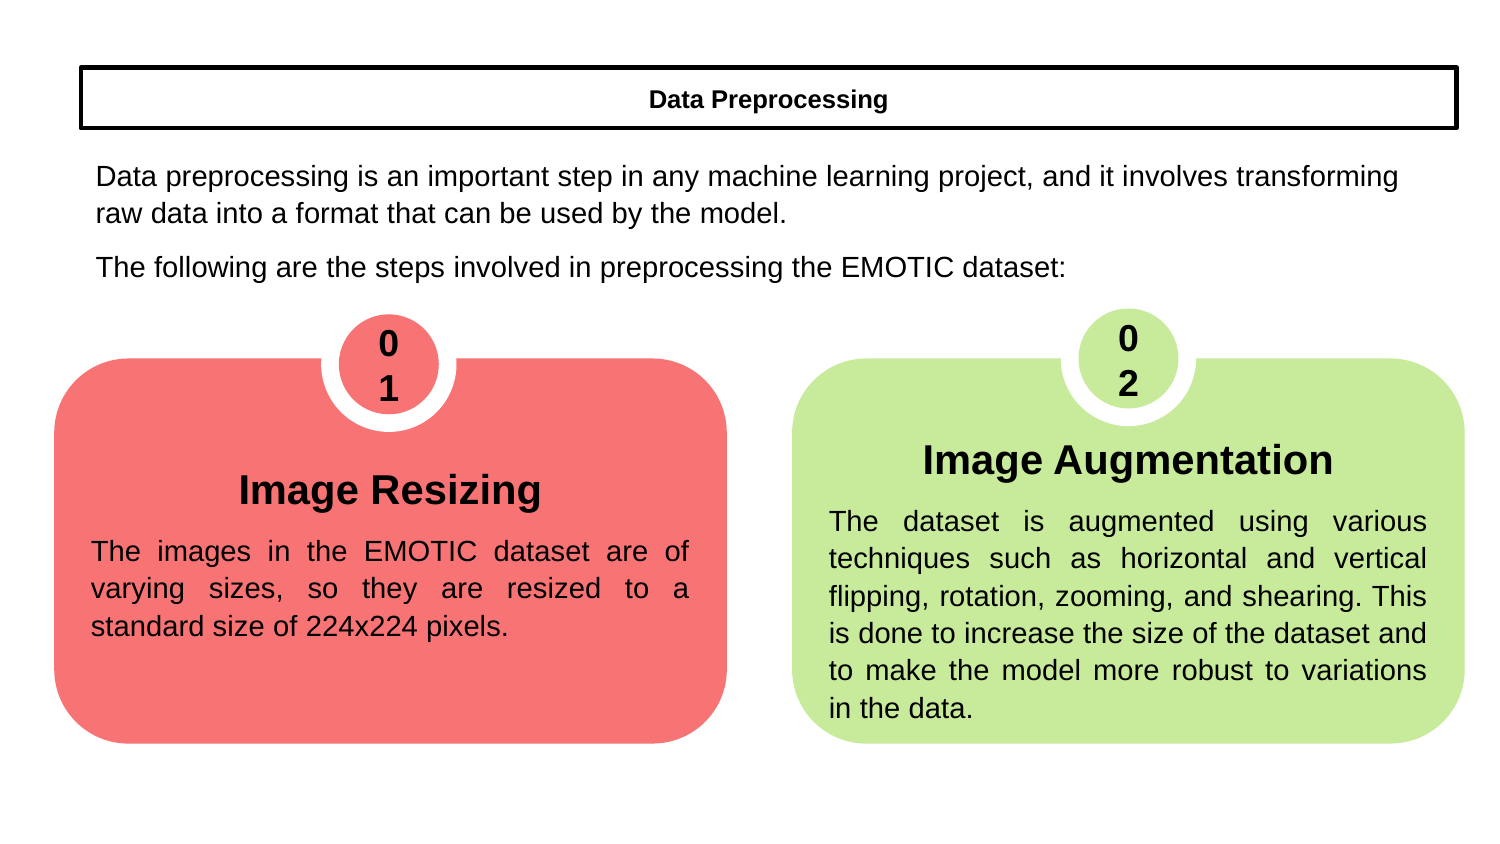

# Data Preprocessing
Data preprocessing is an important step in any machine learning project, and it involves transforming raw data into a format that can be used by the model.
The following are the steps involved in preprocessing the EMOTIC dataset:

02
01
Image Resizing
The images in the EMOTIC dataset are of varying sizes, so they are resized to a standard size of 224x224 pixels.

Image Augmentation
The dataset is augmented using various techniques such as horizontal and vertical flipping, rotation, zooming, and shearing. This is done to increase the size of the dataset and to make the model more robust to variations in the data.